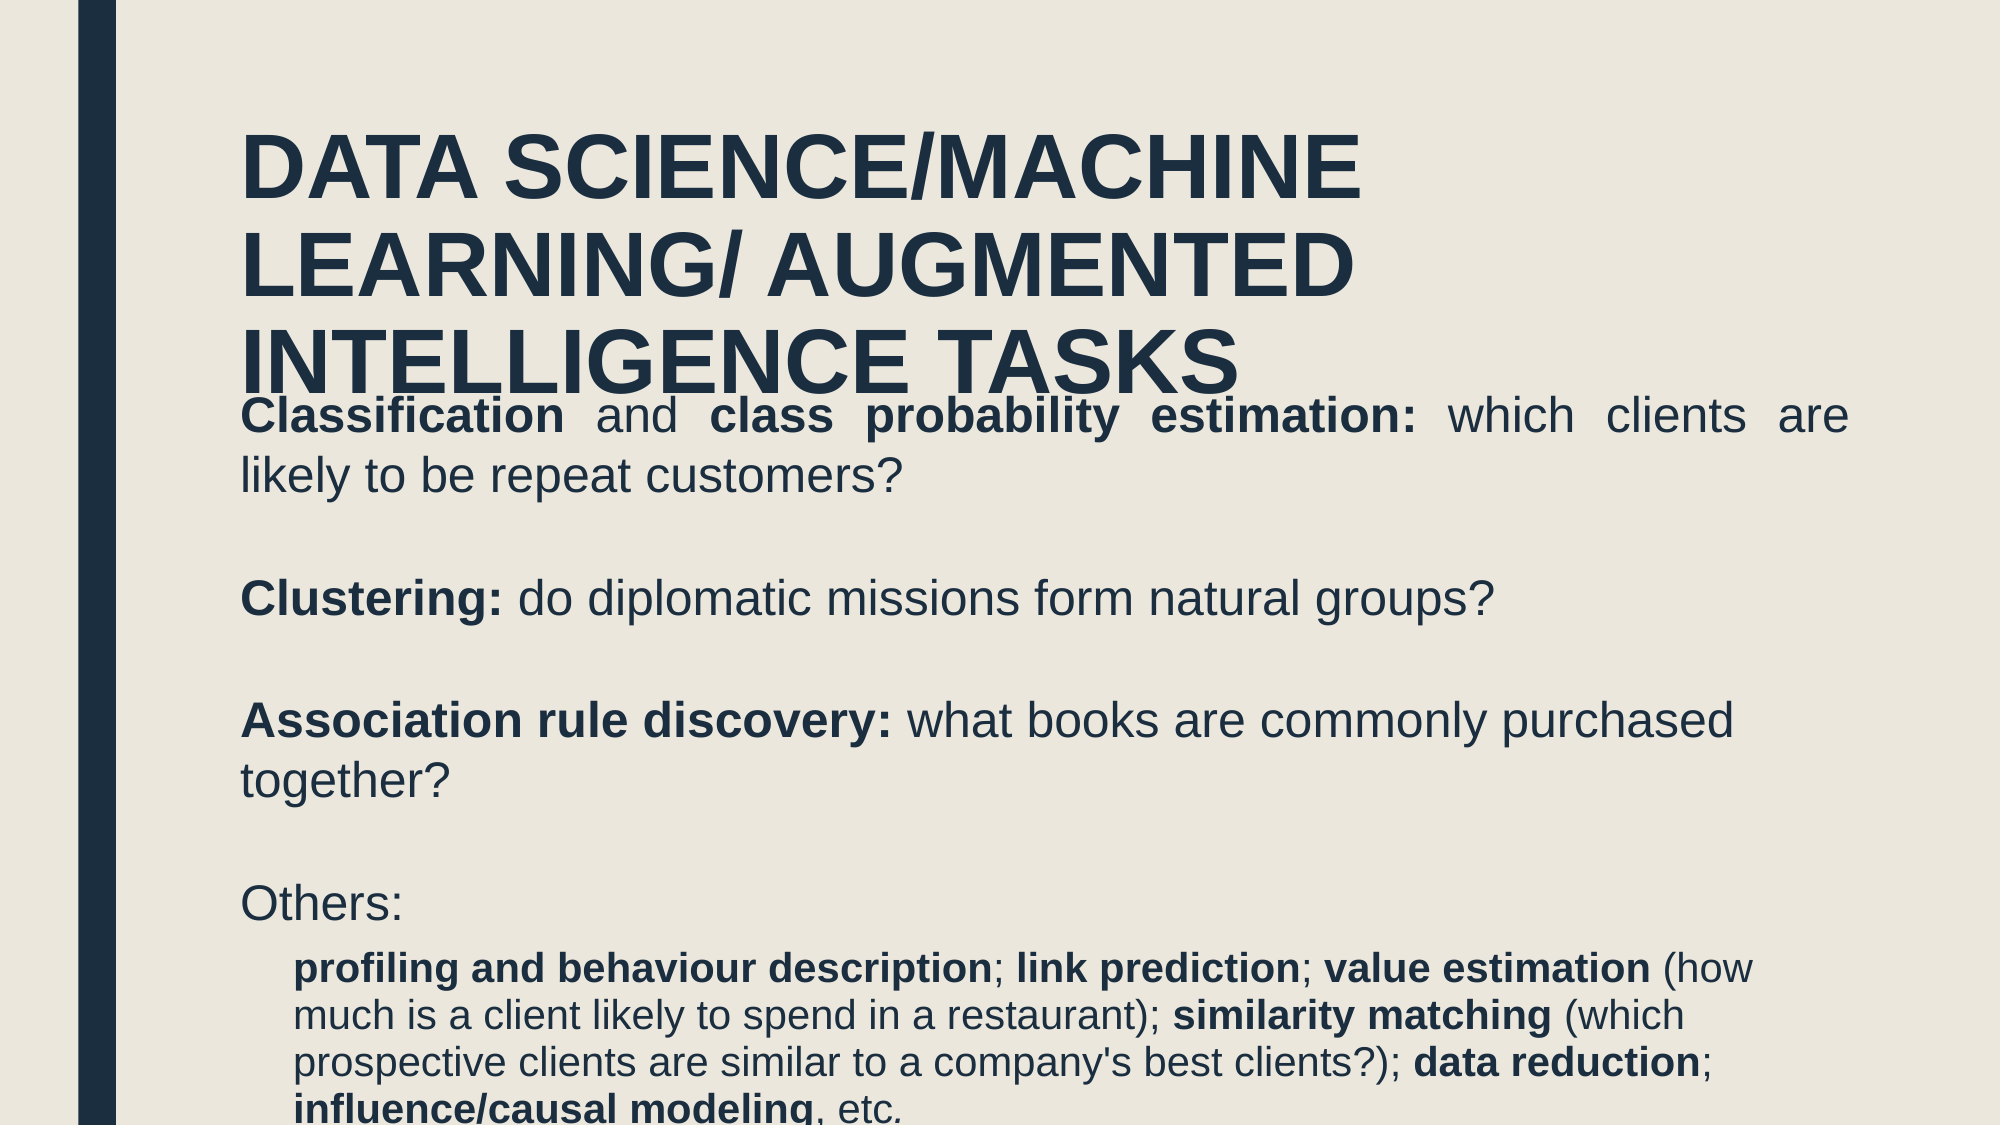

# DATA SCIENCE/MACHINE LEARNING/ AUGMENTED INTELLIGENCE TASKS
Classification and class probability estimation: which clients are likely to be repeat customers?

Clustering: do diplomatic missions form natural groups?

Association rule discovery: what books are commonly purchased together?

Others:
profiling and behaviour description; link prediction; value estimation (how much is a client likely to spend in a restaurant); similarity matching (which prospective clients are similar to a company's best clients?); data reduction; influence/causal modeling, etc.